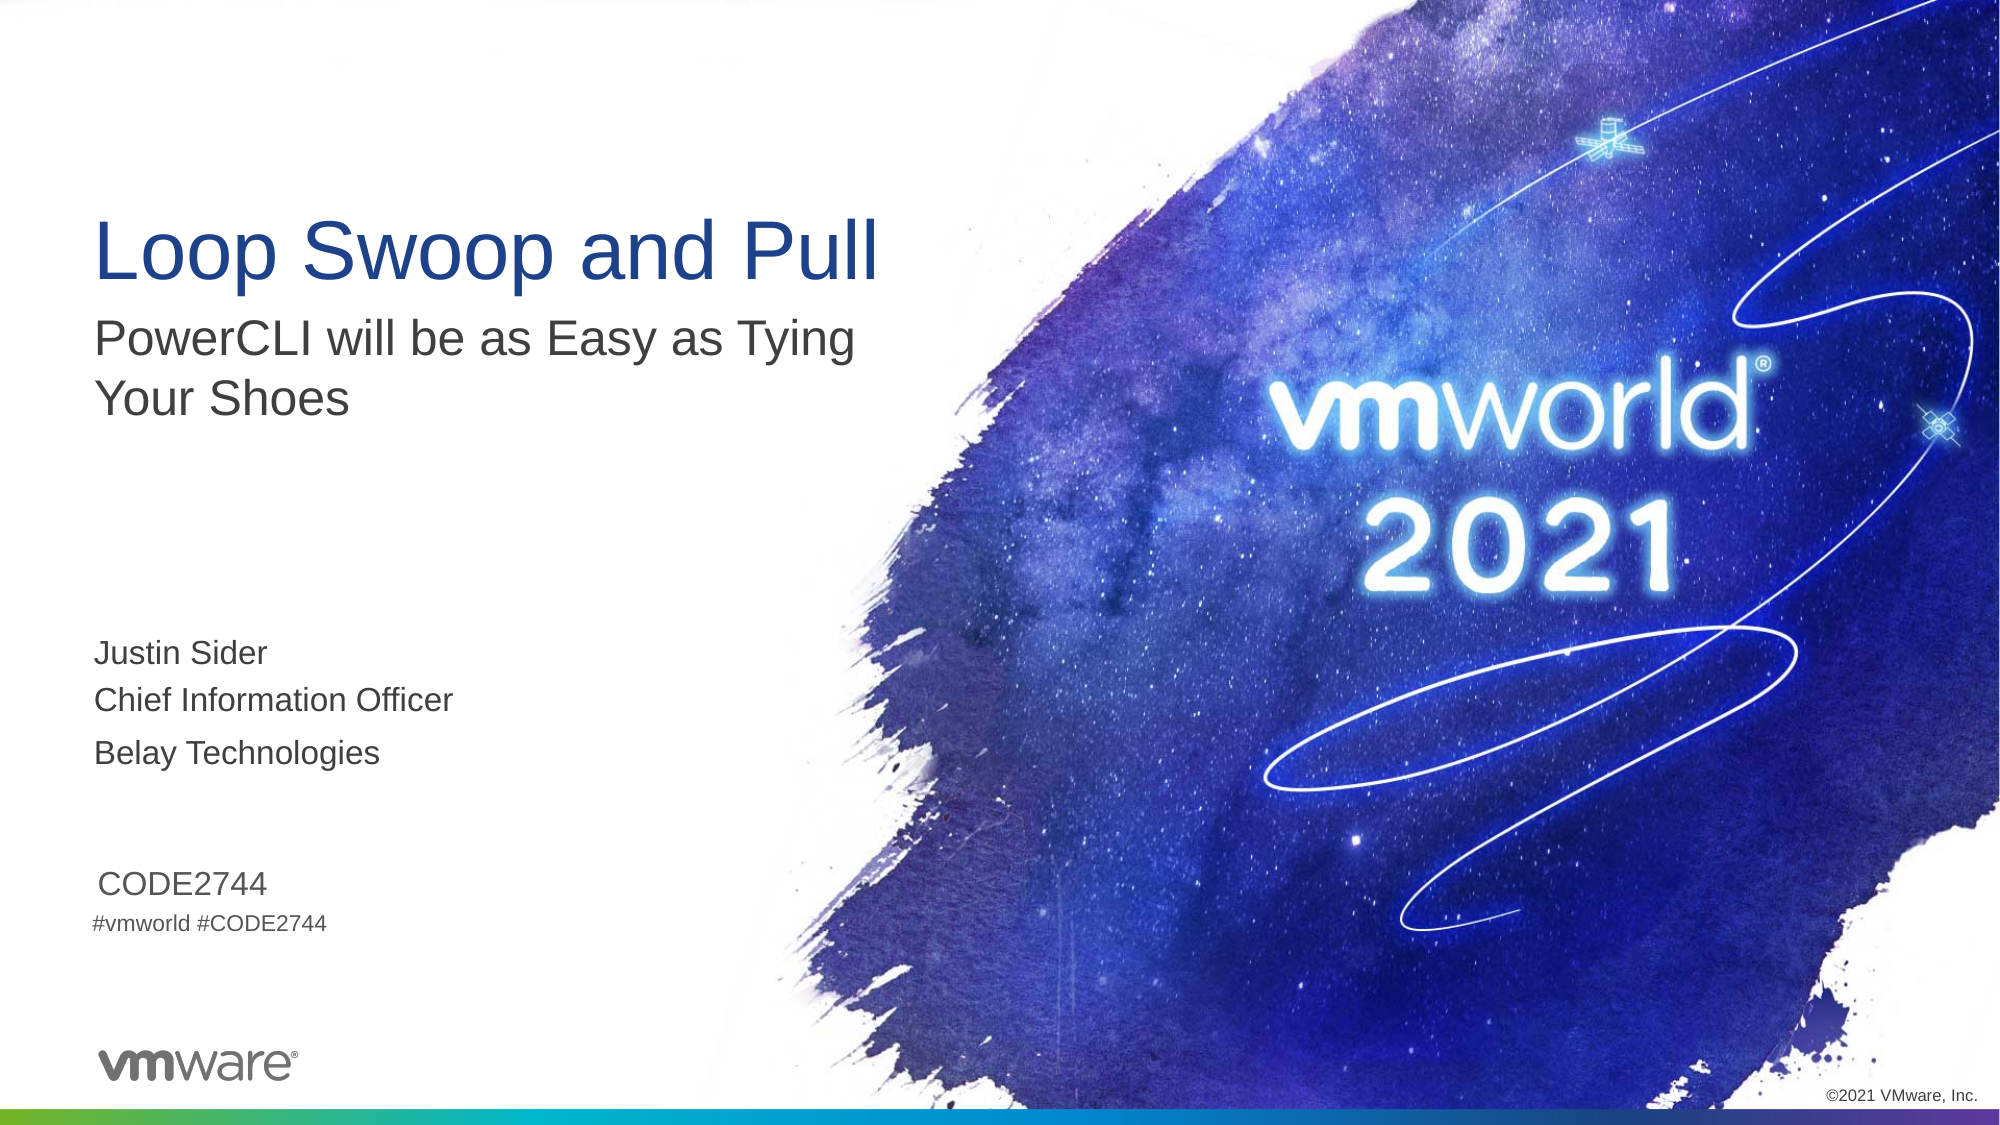

# Loop Swoop and Pull
PowerCLI will be as Easy as Tying Your Shoes
Justin Sider
Chief Information Officer
Belay Technologies
CODE2744
#vmworld #CODE2744